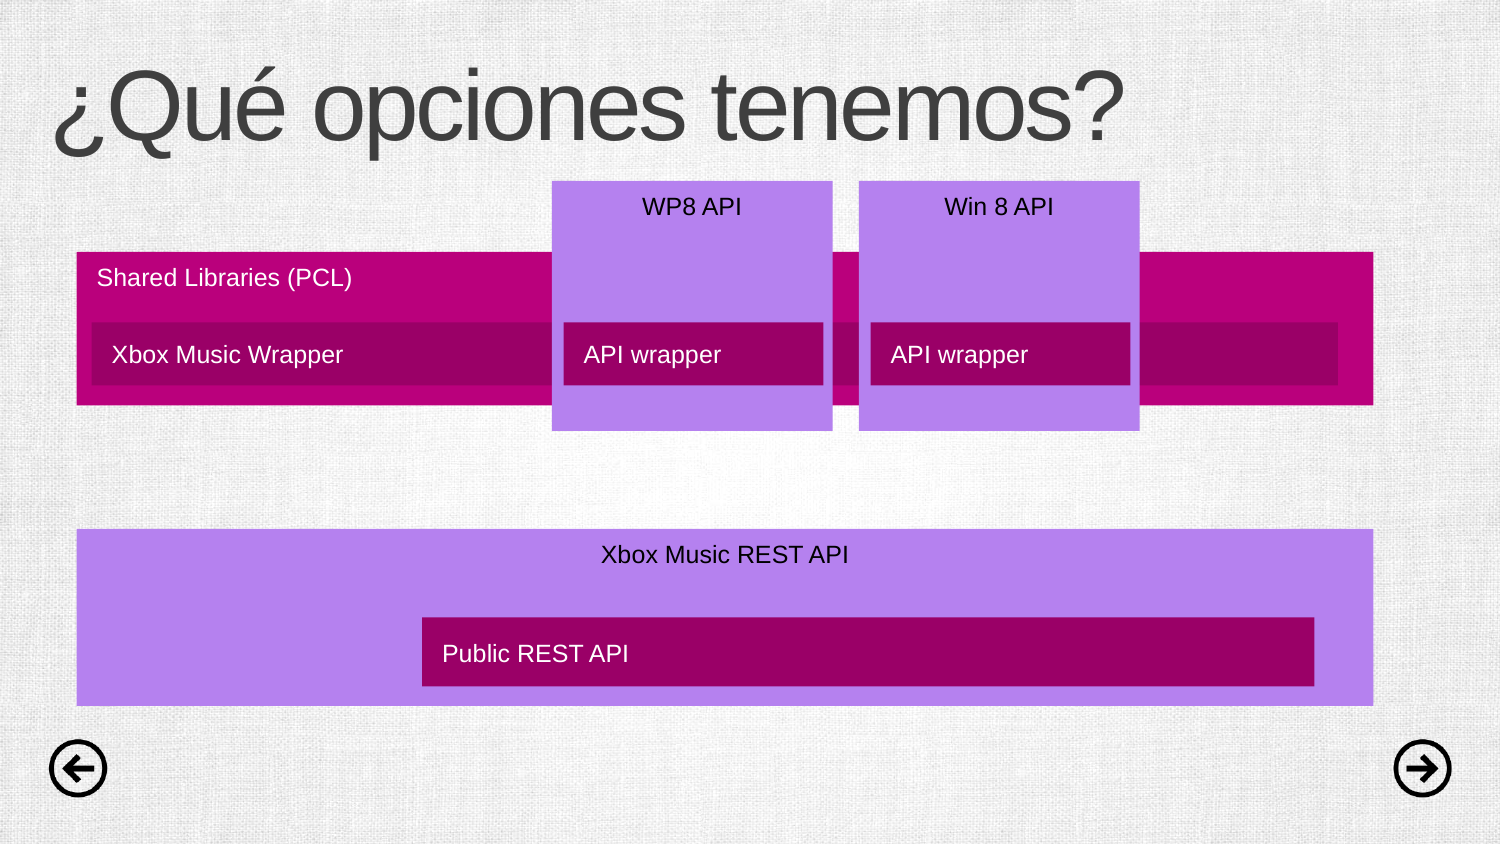

# ¿Qué opciones tenemos?
WP8 API
Win 8 API
Shared Libraries (PCL)
Xbox Music Wrapper
API wrapper
API wrapper
Xbox Music REST API
Public REST API